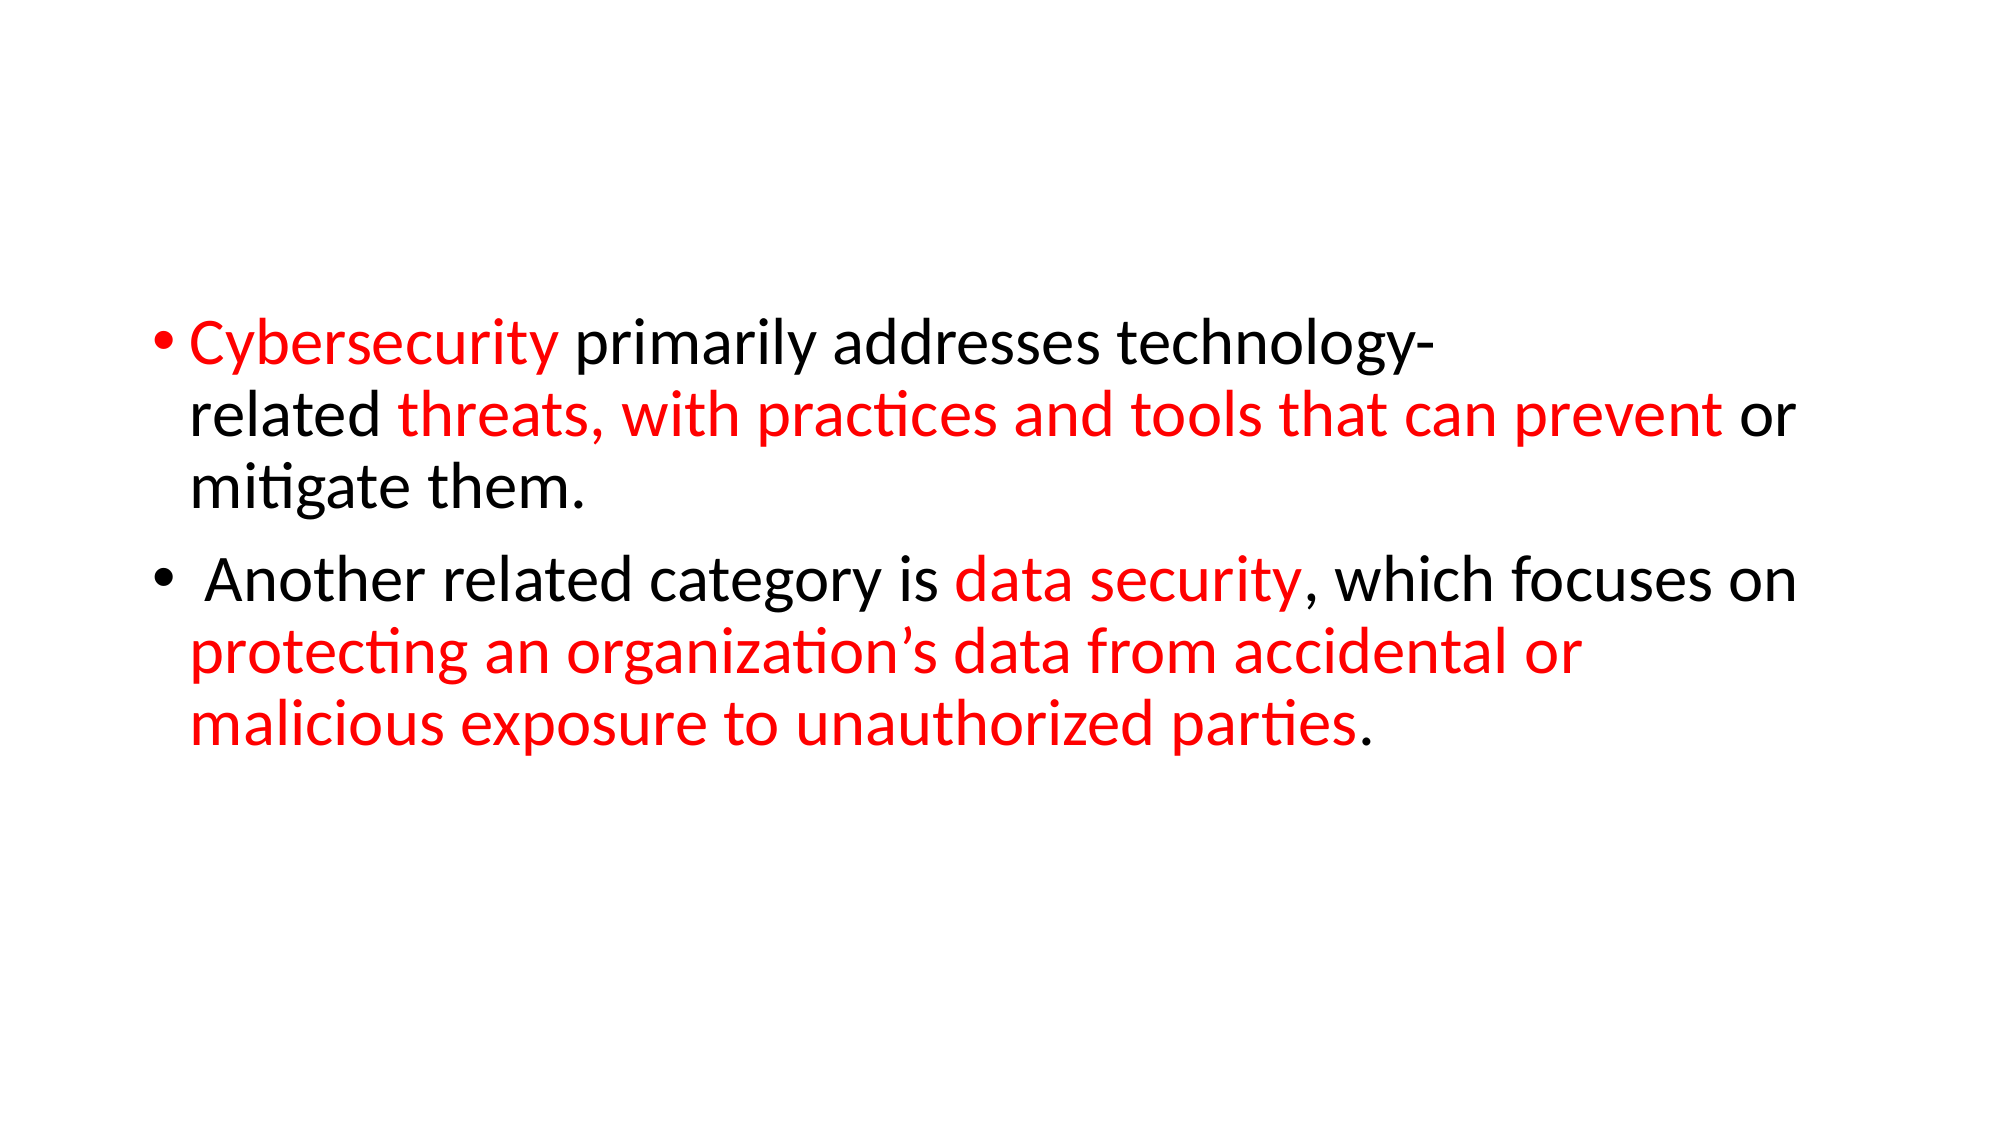

#
Cybersecurity primarily addresses technology-related threats, with practices and tools that can prevent or mitigate them.
 Another related category is data security, which focuses on protecting an organization’s data from accidental or malicious exposure to unauthorized parties.